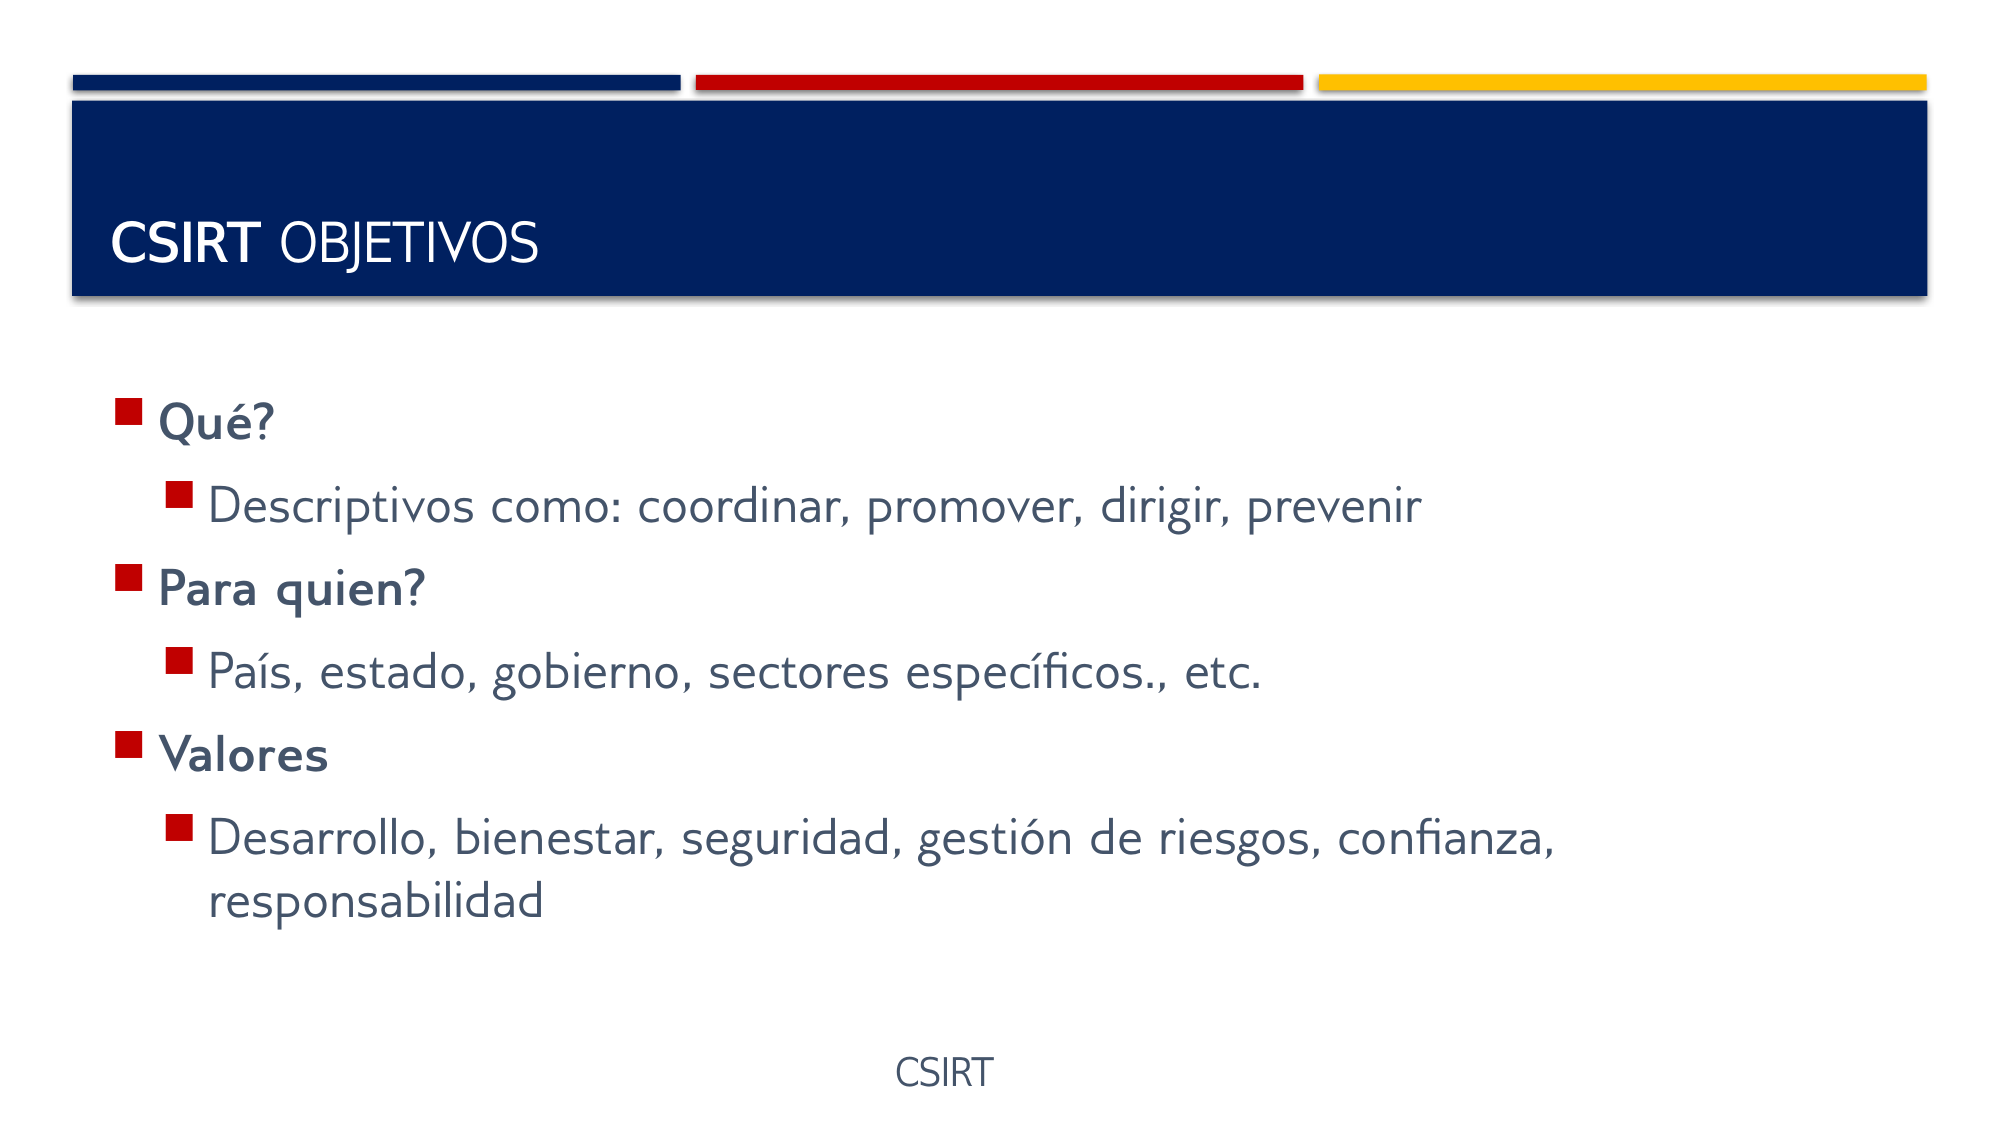

# CSIRT Objetivos
Qué?
Descriptivos como: coordinar, promover, dirigir, prevenir
Para quien?
País, estado, gobierno, sectores específicos., etc.
Valores
Desarrollo, bienestar, seguridad, gestión de riesgos, confianza, responsabilidad

CSIRT